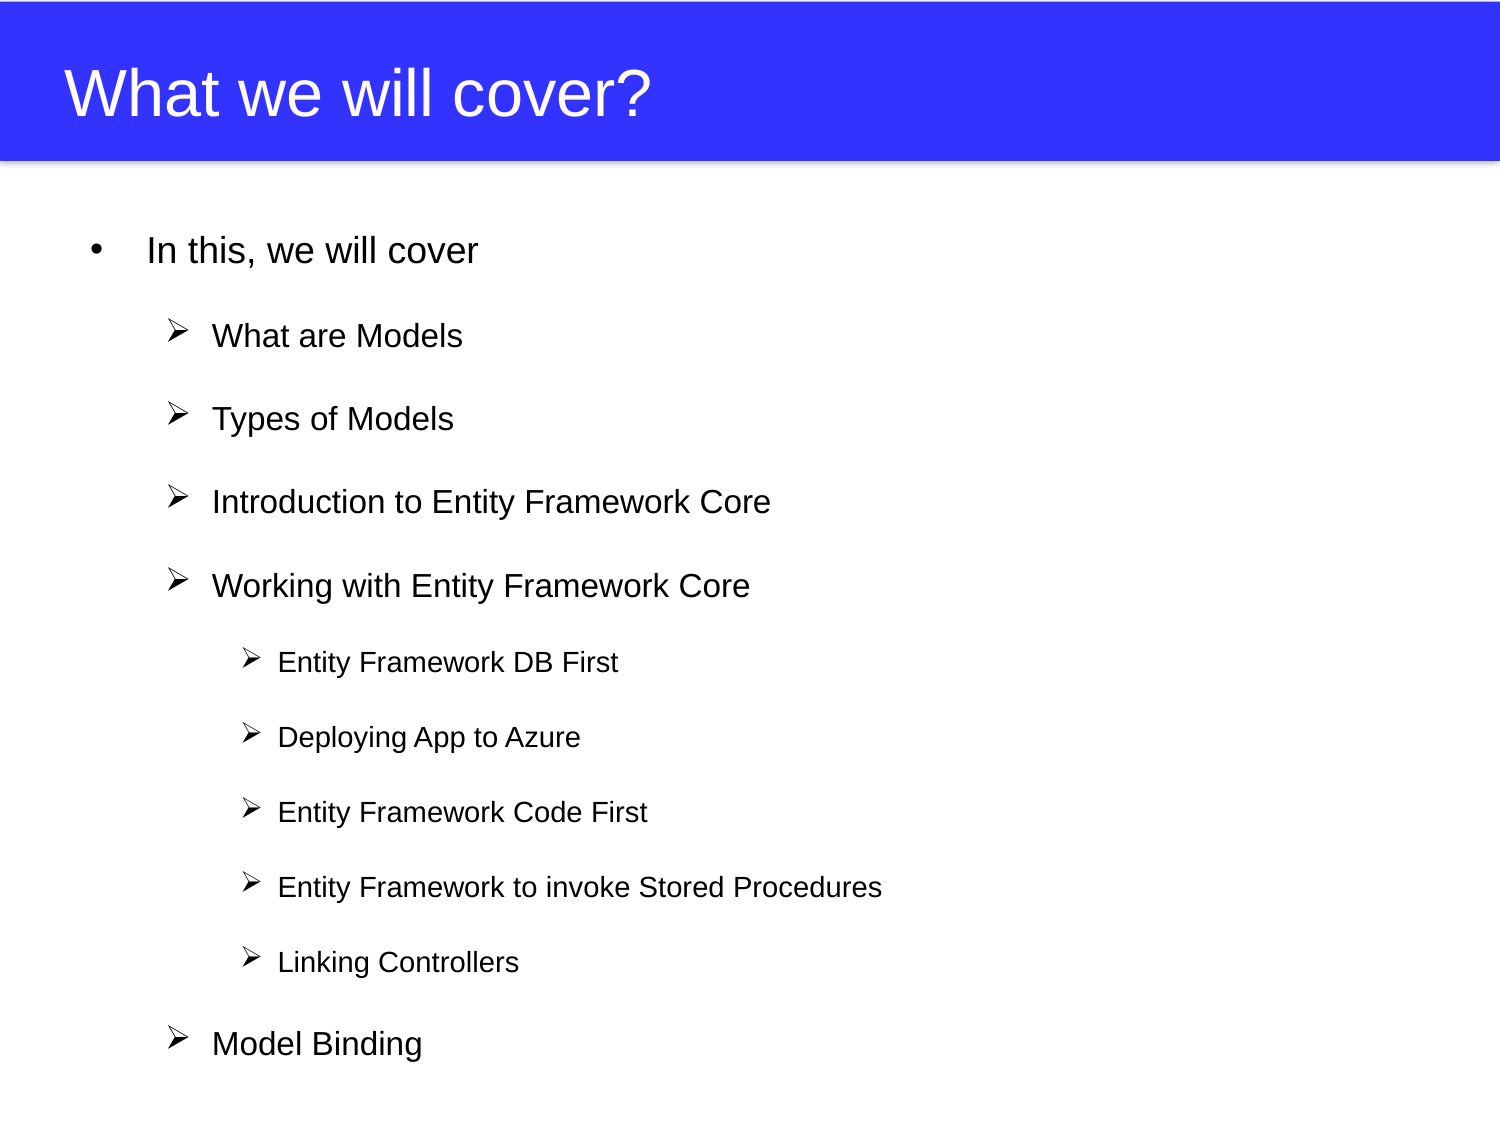

# What we will cover?
In this, we will cover
What are Models
Types of Models
Introduction to Entity Framework Core
Working with Entity Framework Core
Entity Framework DB First
Deploying App to Azure
Entity Framework Code First
Entity Framework to invoke Stored Procedures
Linking Controllers
Model Binding